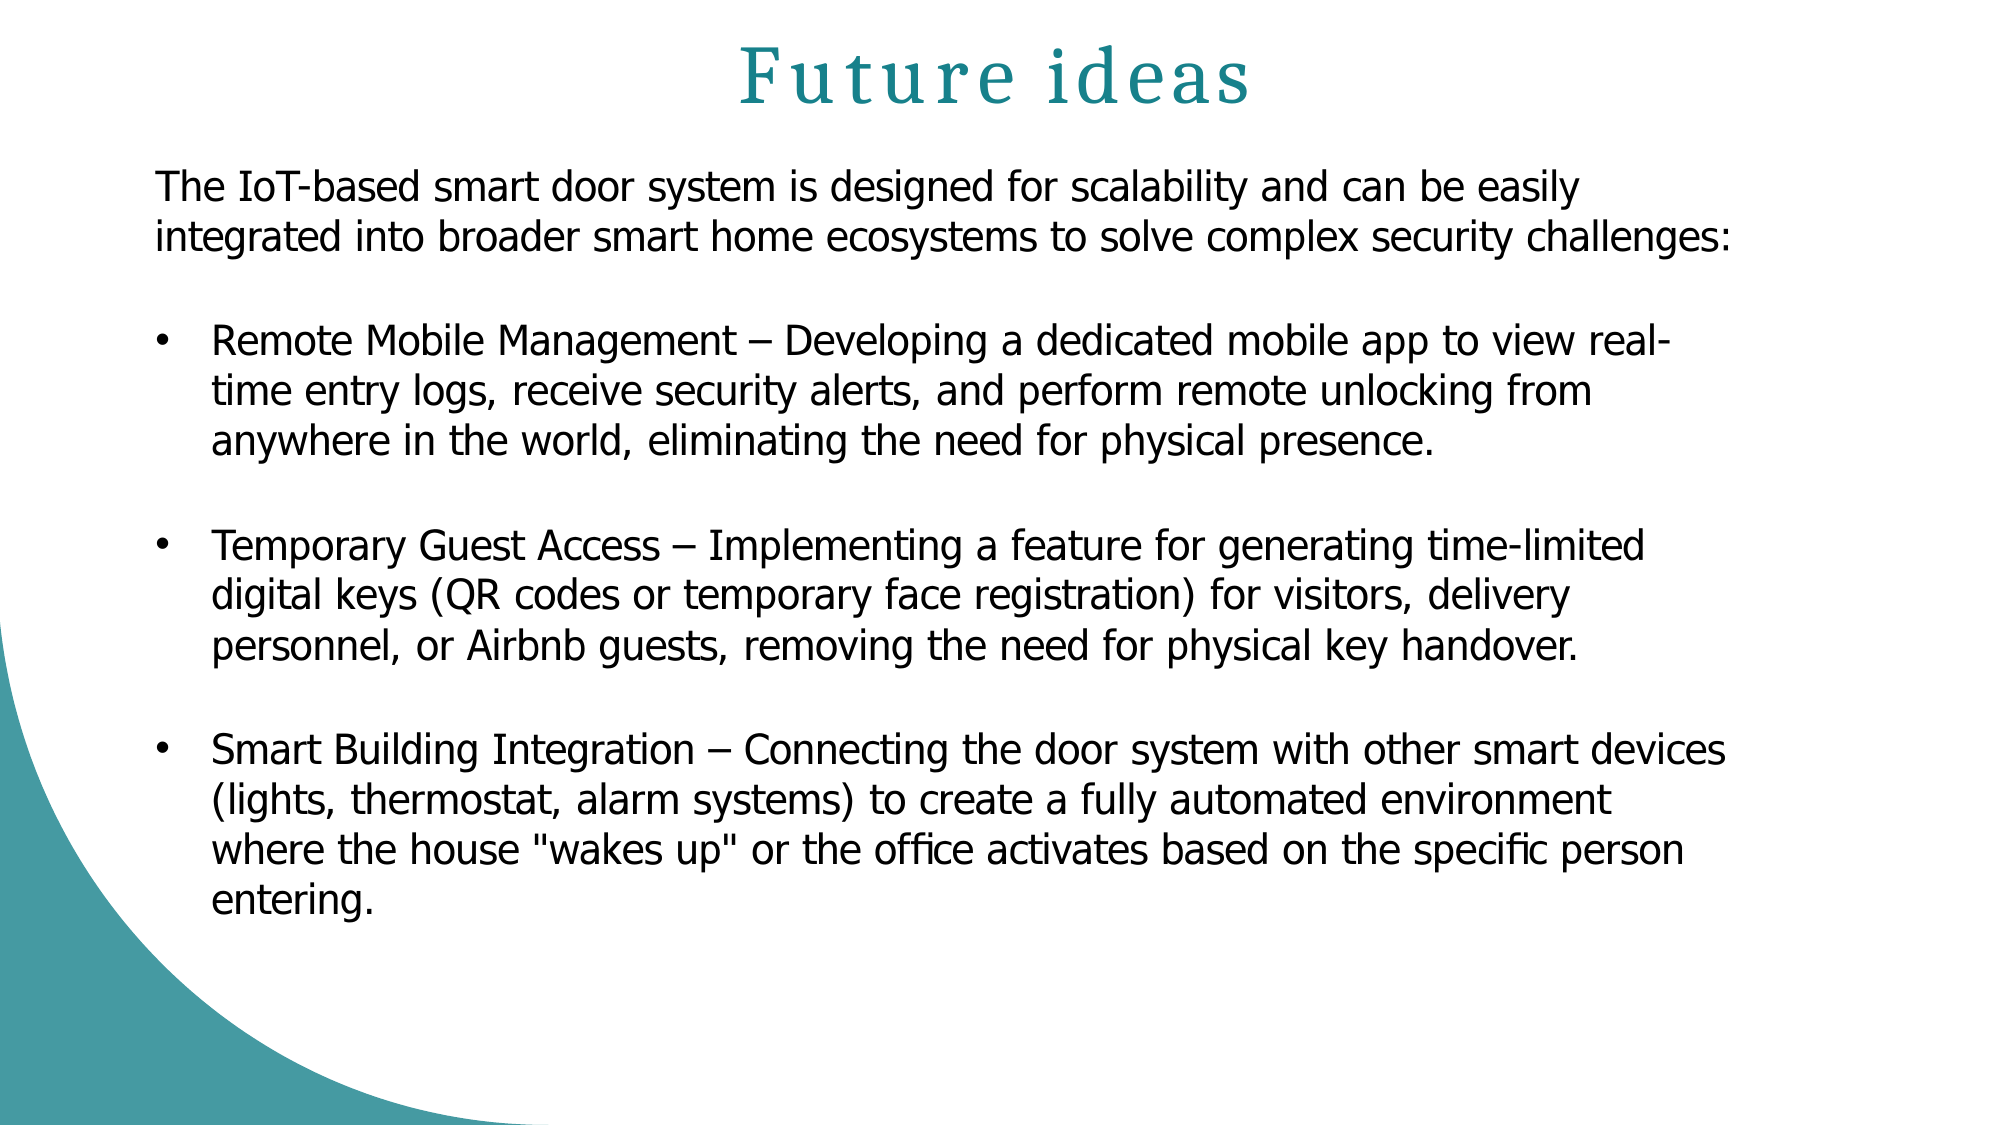

# Future ideas
The IoT-based smart door system is designed for scalability and can be easily integrated into broader smart home ecosystems to solve complex security challenges:

Remote Mobile Management – Developing a dedicated mobile app to view real-time entry logs, receive security alerts, and perform remote unlocking from anywhere in the world, eliminating the need for physical presence.

Temporary Guest Access – Implementing a feature for generating time-limited digital keys (QR codes or temporary face registration) for visitors, delivery personnel, or Airbnb guests, removing the need for physical key handover.

Smart Building Integration – Connecting the door system with other smart devices (lights, thermostat, alarm systems) to create a fully automated environment where the house "wakes up" or the office activates based on the specific person entering.